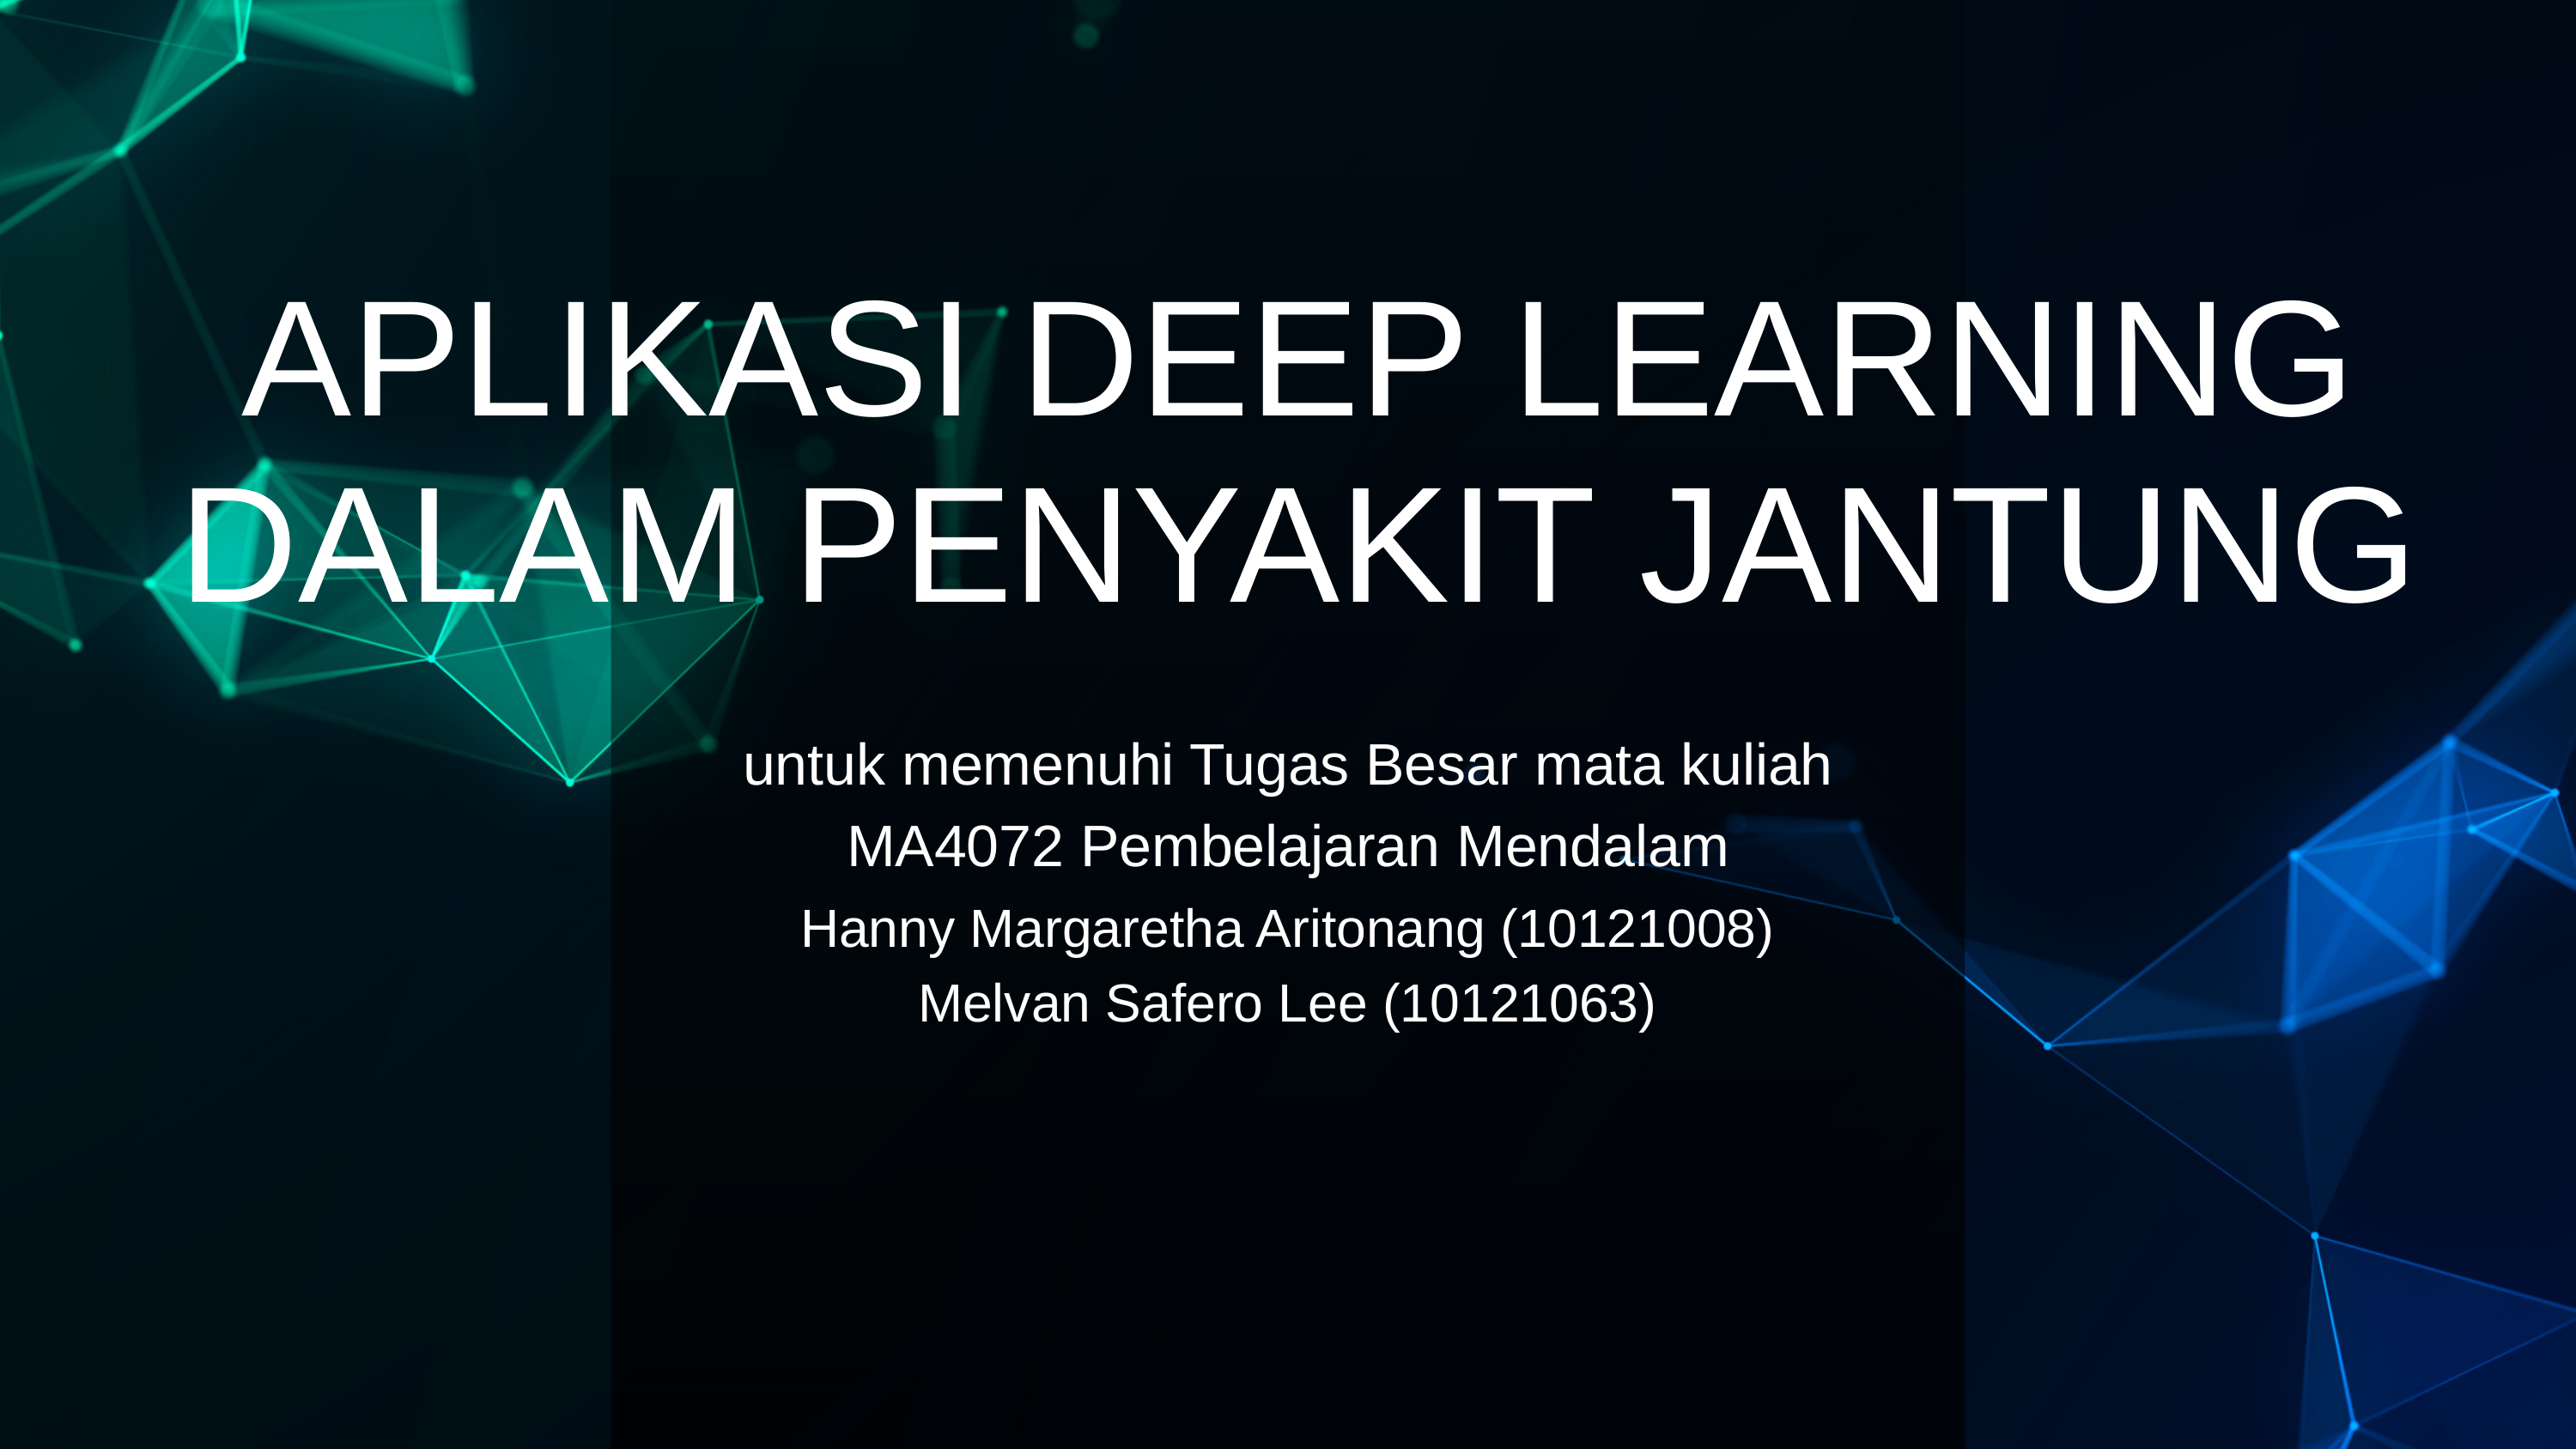

APLIKASI DEEP LEARNING DALAM PENYAKIT JANTUNG
untuk memenuhi Tugas Besar mata kuliah MA4072 Pembelajaran Mendalam

Hanny Margaretha Aritonang (10121008)
Melvan Safero Lee (10121063)